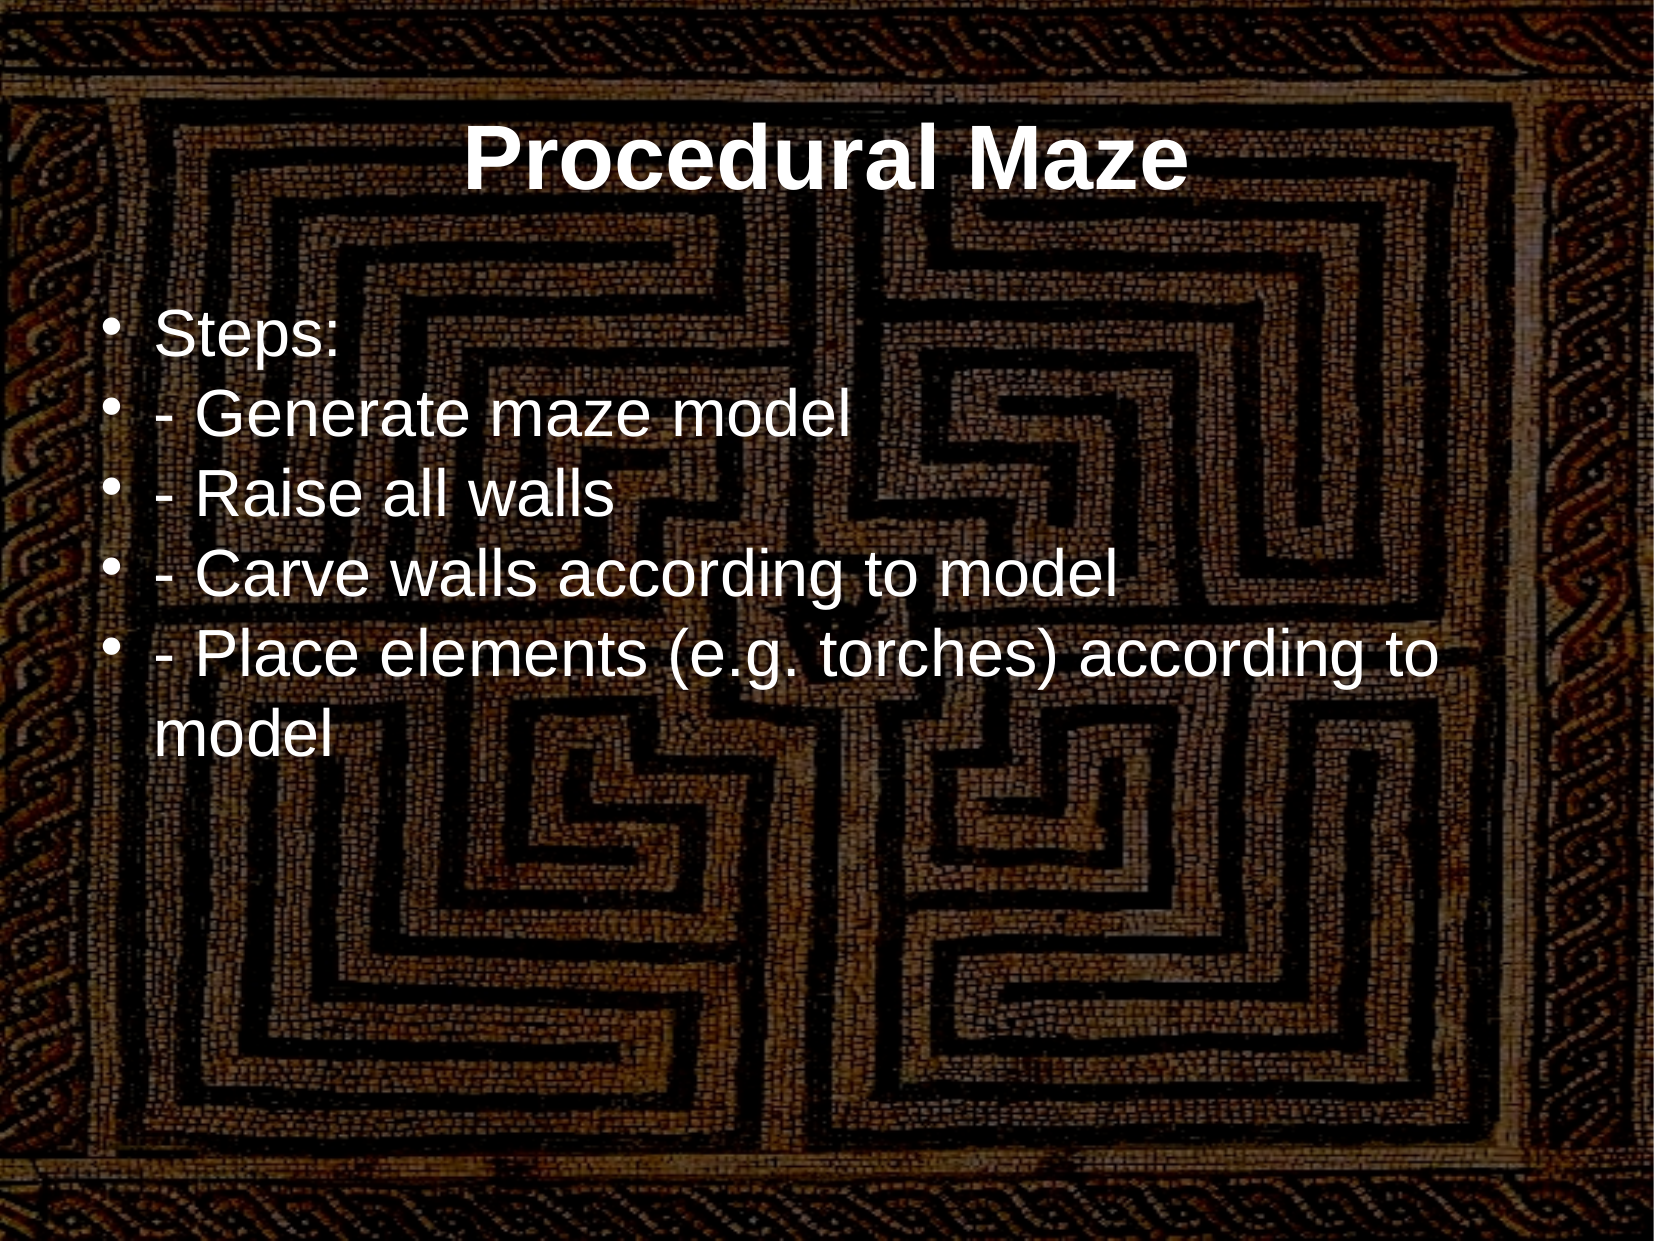

Procedural Maze
Steps:
- Generate maze model
- Raise all walls
- Carve walls according to model
- Place elements (e.g. torches) according to model